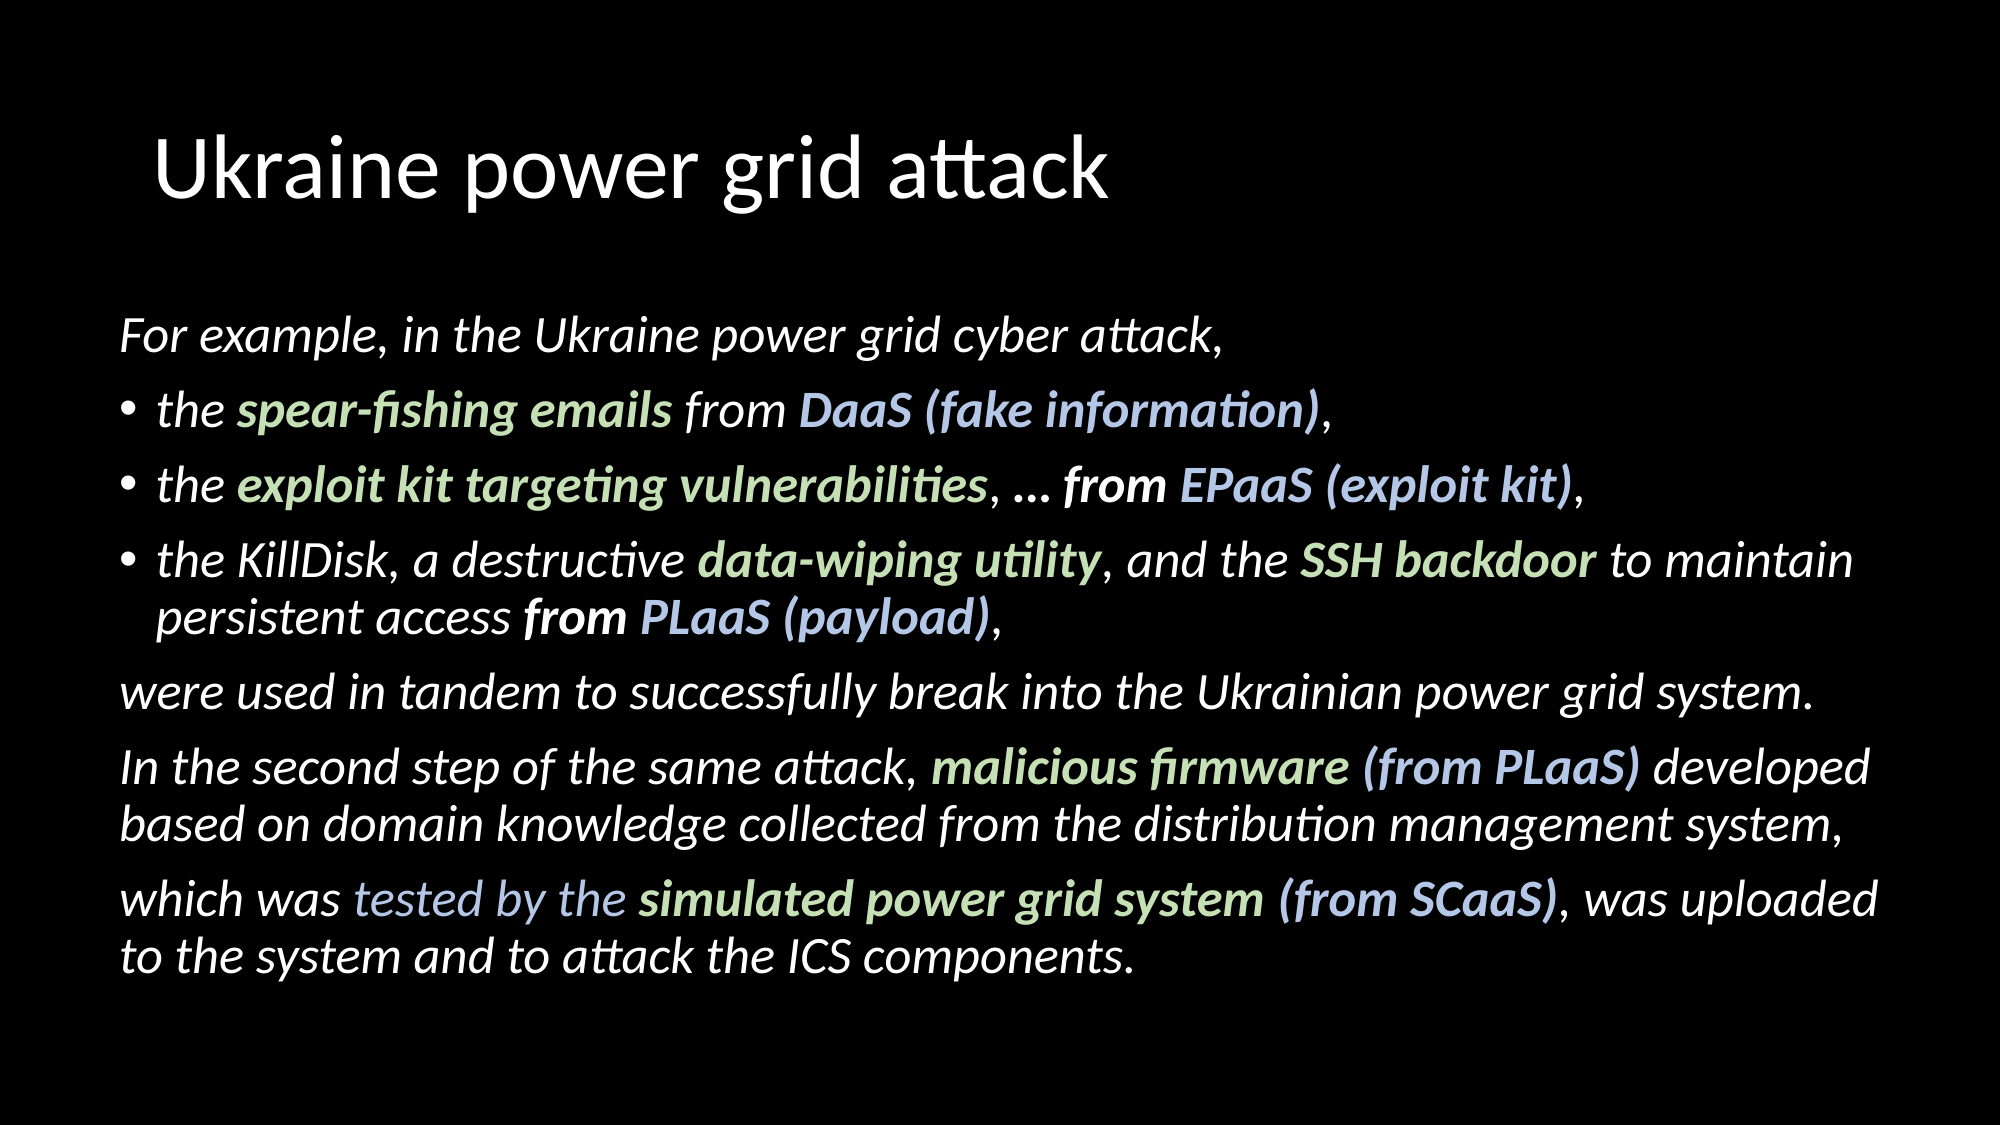

# Ukraine power grid attack
For example, in the Ukraine power grid cyber attack,
the spear-fishing emails from DaaS (fake information),
the exploit kit targeting vulnerabilities, … from EPaaS (exploit kit),
the KillDisk, a destructive data-wiping utility, and the SSH backdoor to maintain persistent access from PLaaS (payload),
were used in tandem to successfully break into the Ukrainian power grid system.
In the second step of the same attack, malicious firmware (from PLaaS) developed based on domain knowledge collected from the distribution management system,
which was tested by the simulated power grid system (from SCaaS), was uploaded to the system and to attack the ICS components.